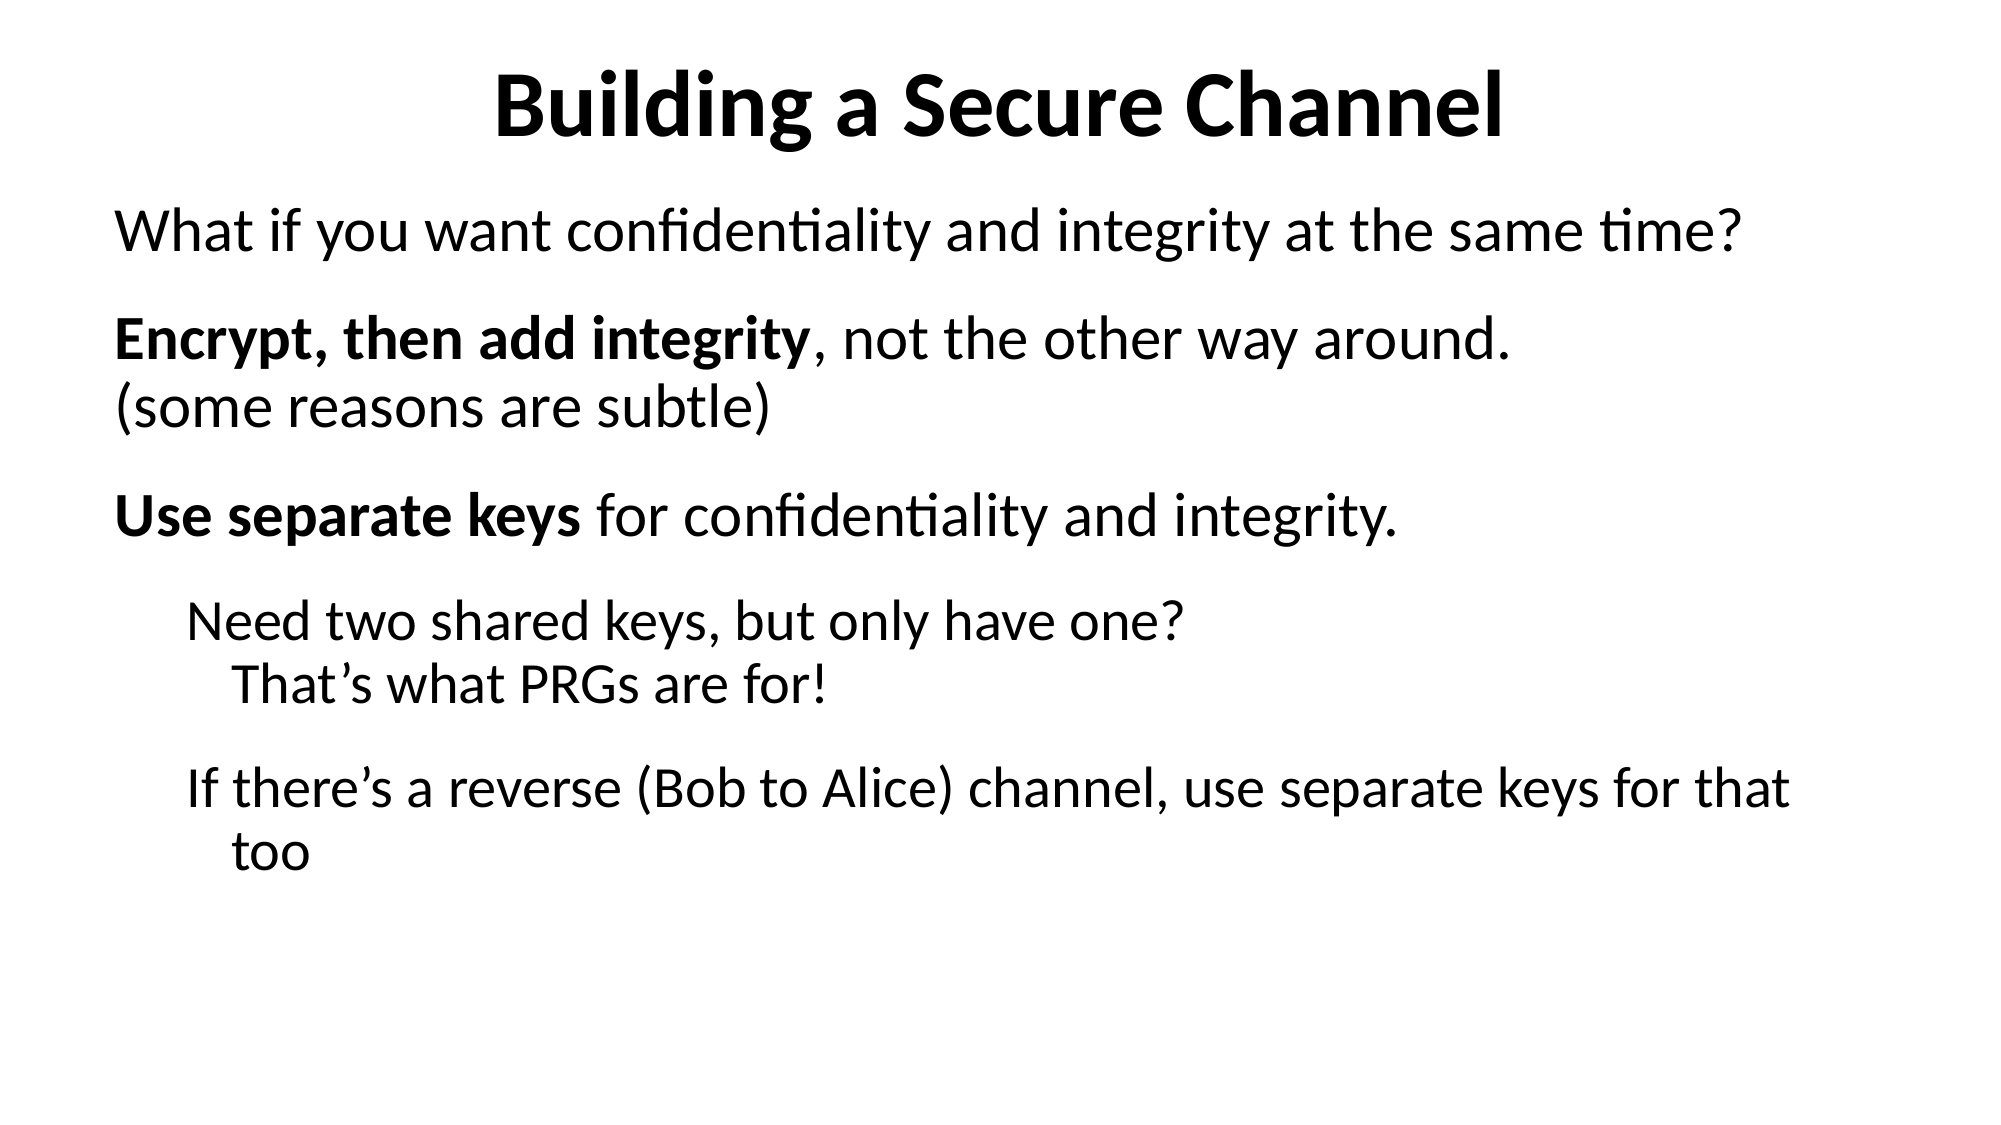

Building a Secure Channel
What if you want confidentiality and integrity at the same time?
Encrypt, then add integrity, not the other way around.
(some reasons are subtle)
Use separate keys for confidentiality and integrity.
Need two shared keys, but only have one?
That’s what PRGs are for!
If there’s a reverse (Bob to Alice) channel, use separate keys for that too